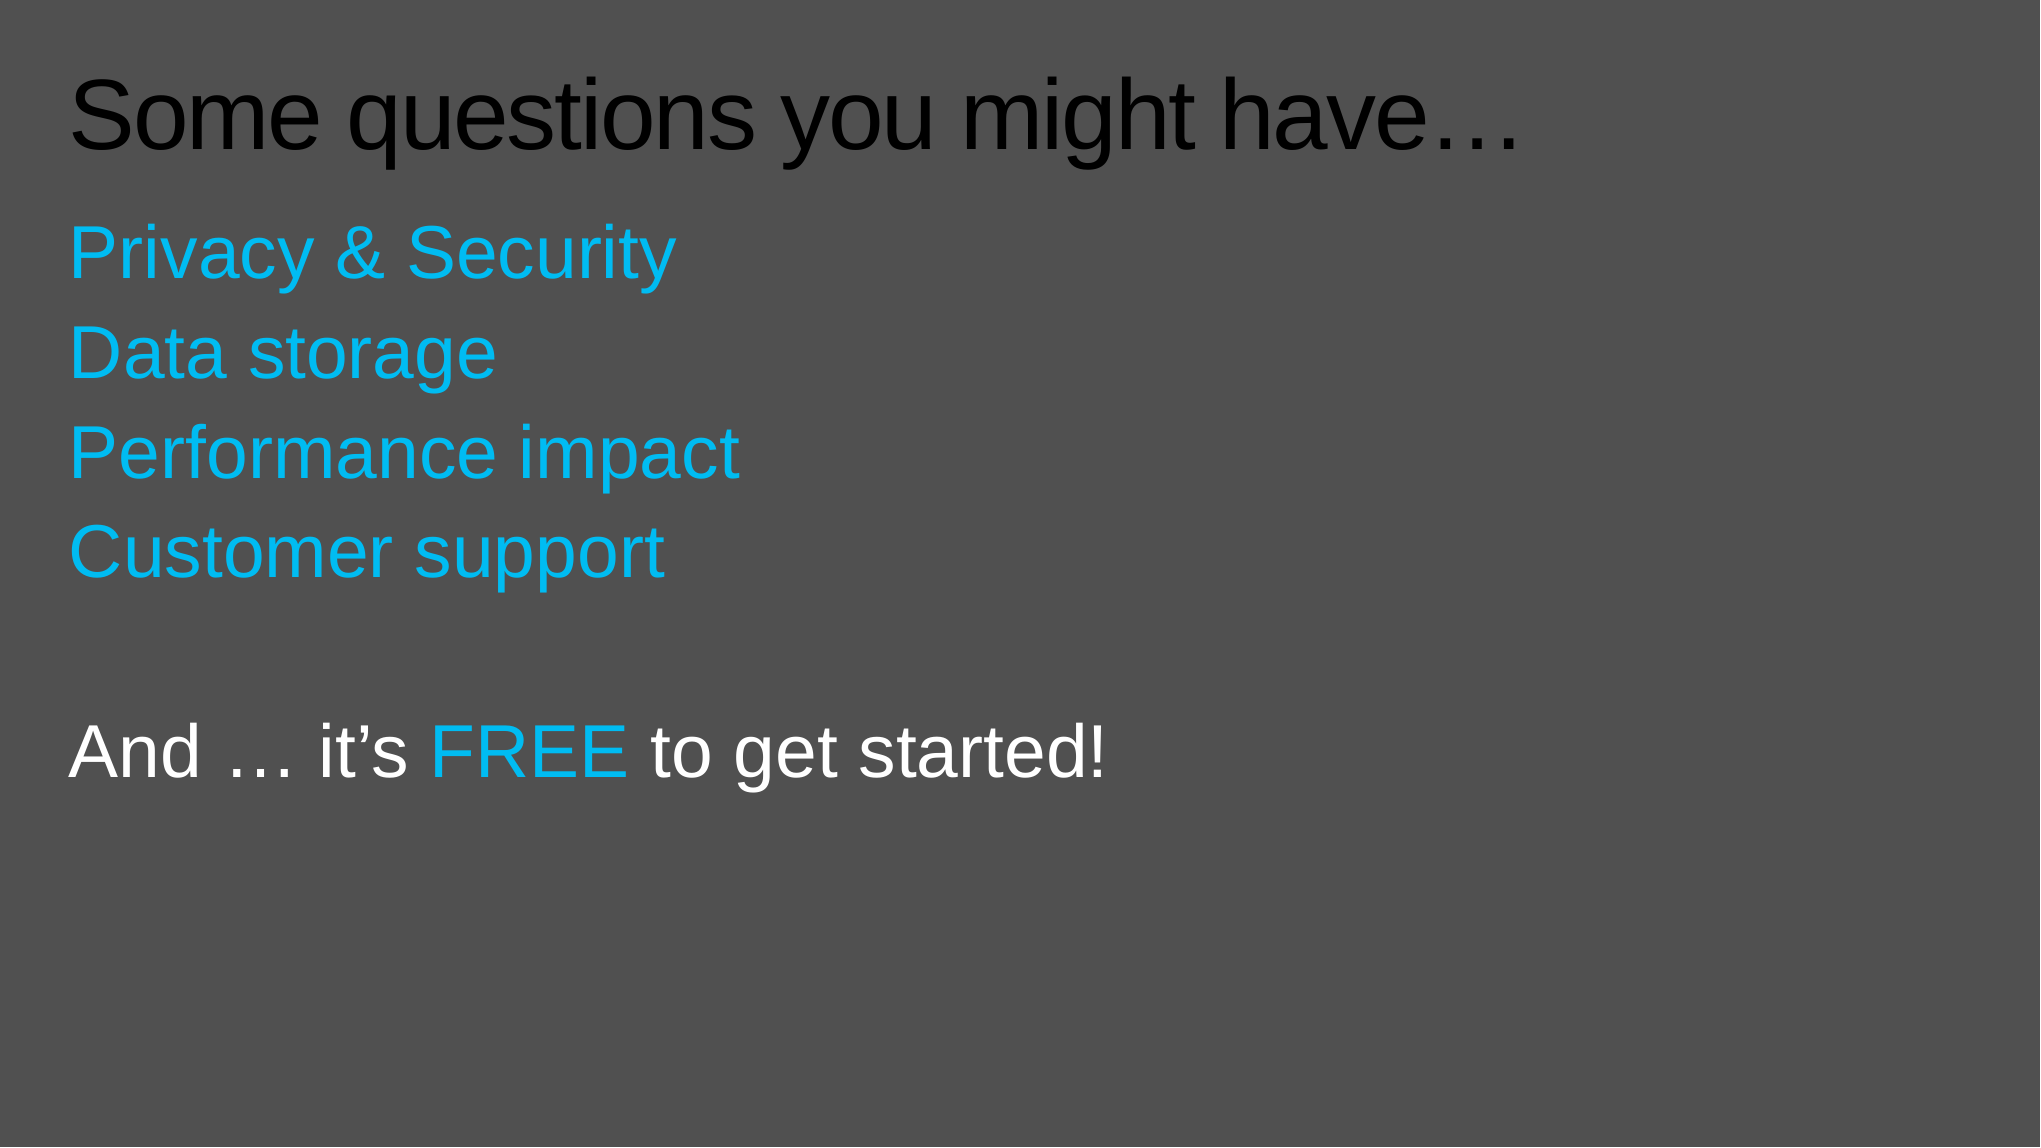

# Some questions you might have…
Privacy & Security
Data storage
Performance impact
Customer support

And … it’s FREE to get started!